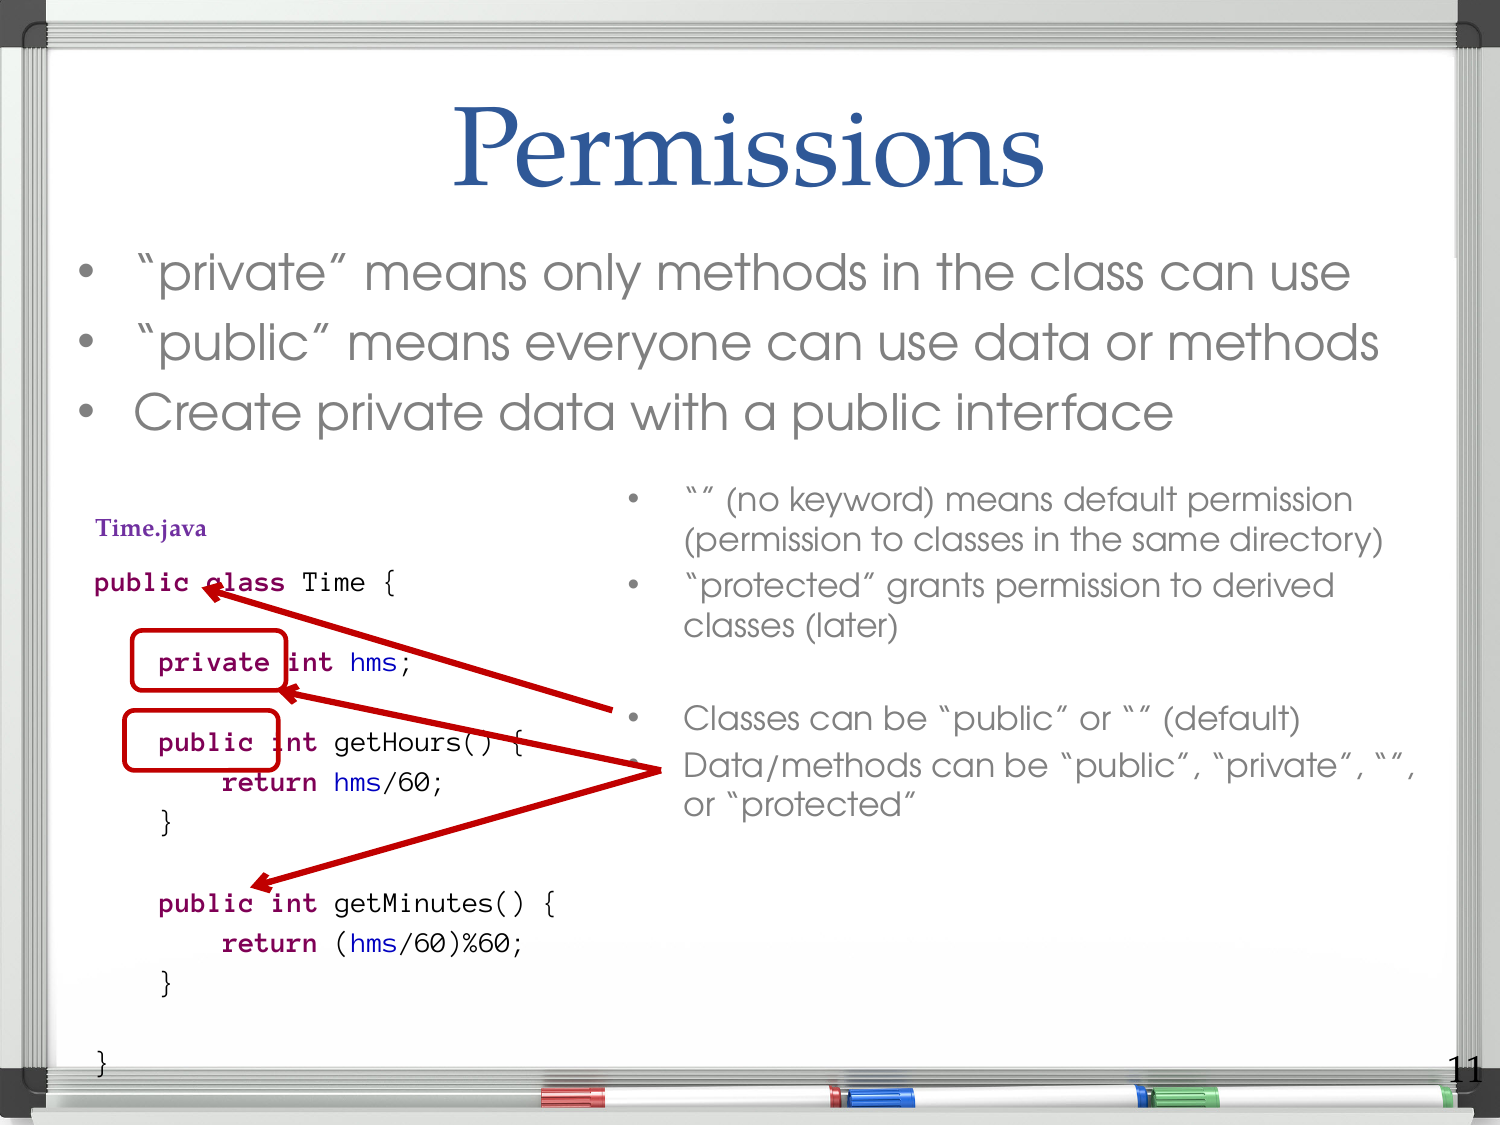

# Permissions
“private” means only methods in the class can use
“public” means everyone can use data or methods
Create private data with a public interface
“” (no keyword) means default permission (permission to classes in the same directory)
“protected” grants permission to derived classes (later)

Classes can be “public” or “” (default)
Data/methods can be “public”, “private”, “”, or “protected”

Time.java
public class Time {

    private int hms;

    public int getHours() {
        return hms/60;
    }

    public int getMinutes() {
        return (hms/60)%60;
    }

}

11